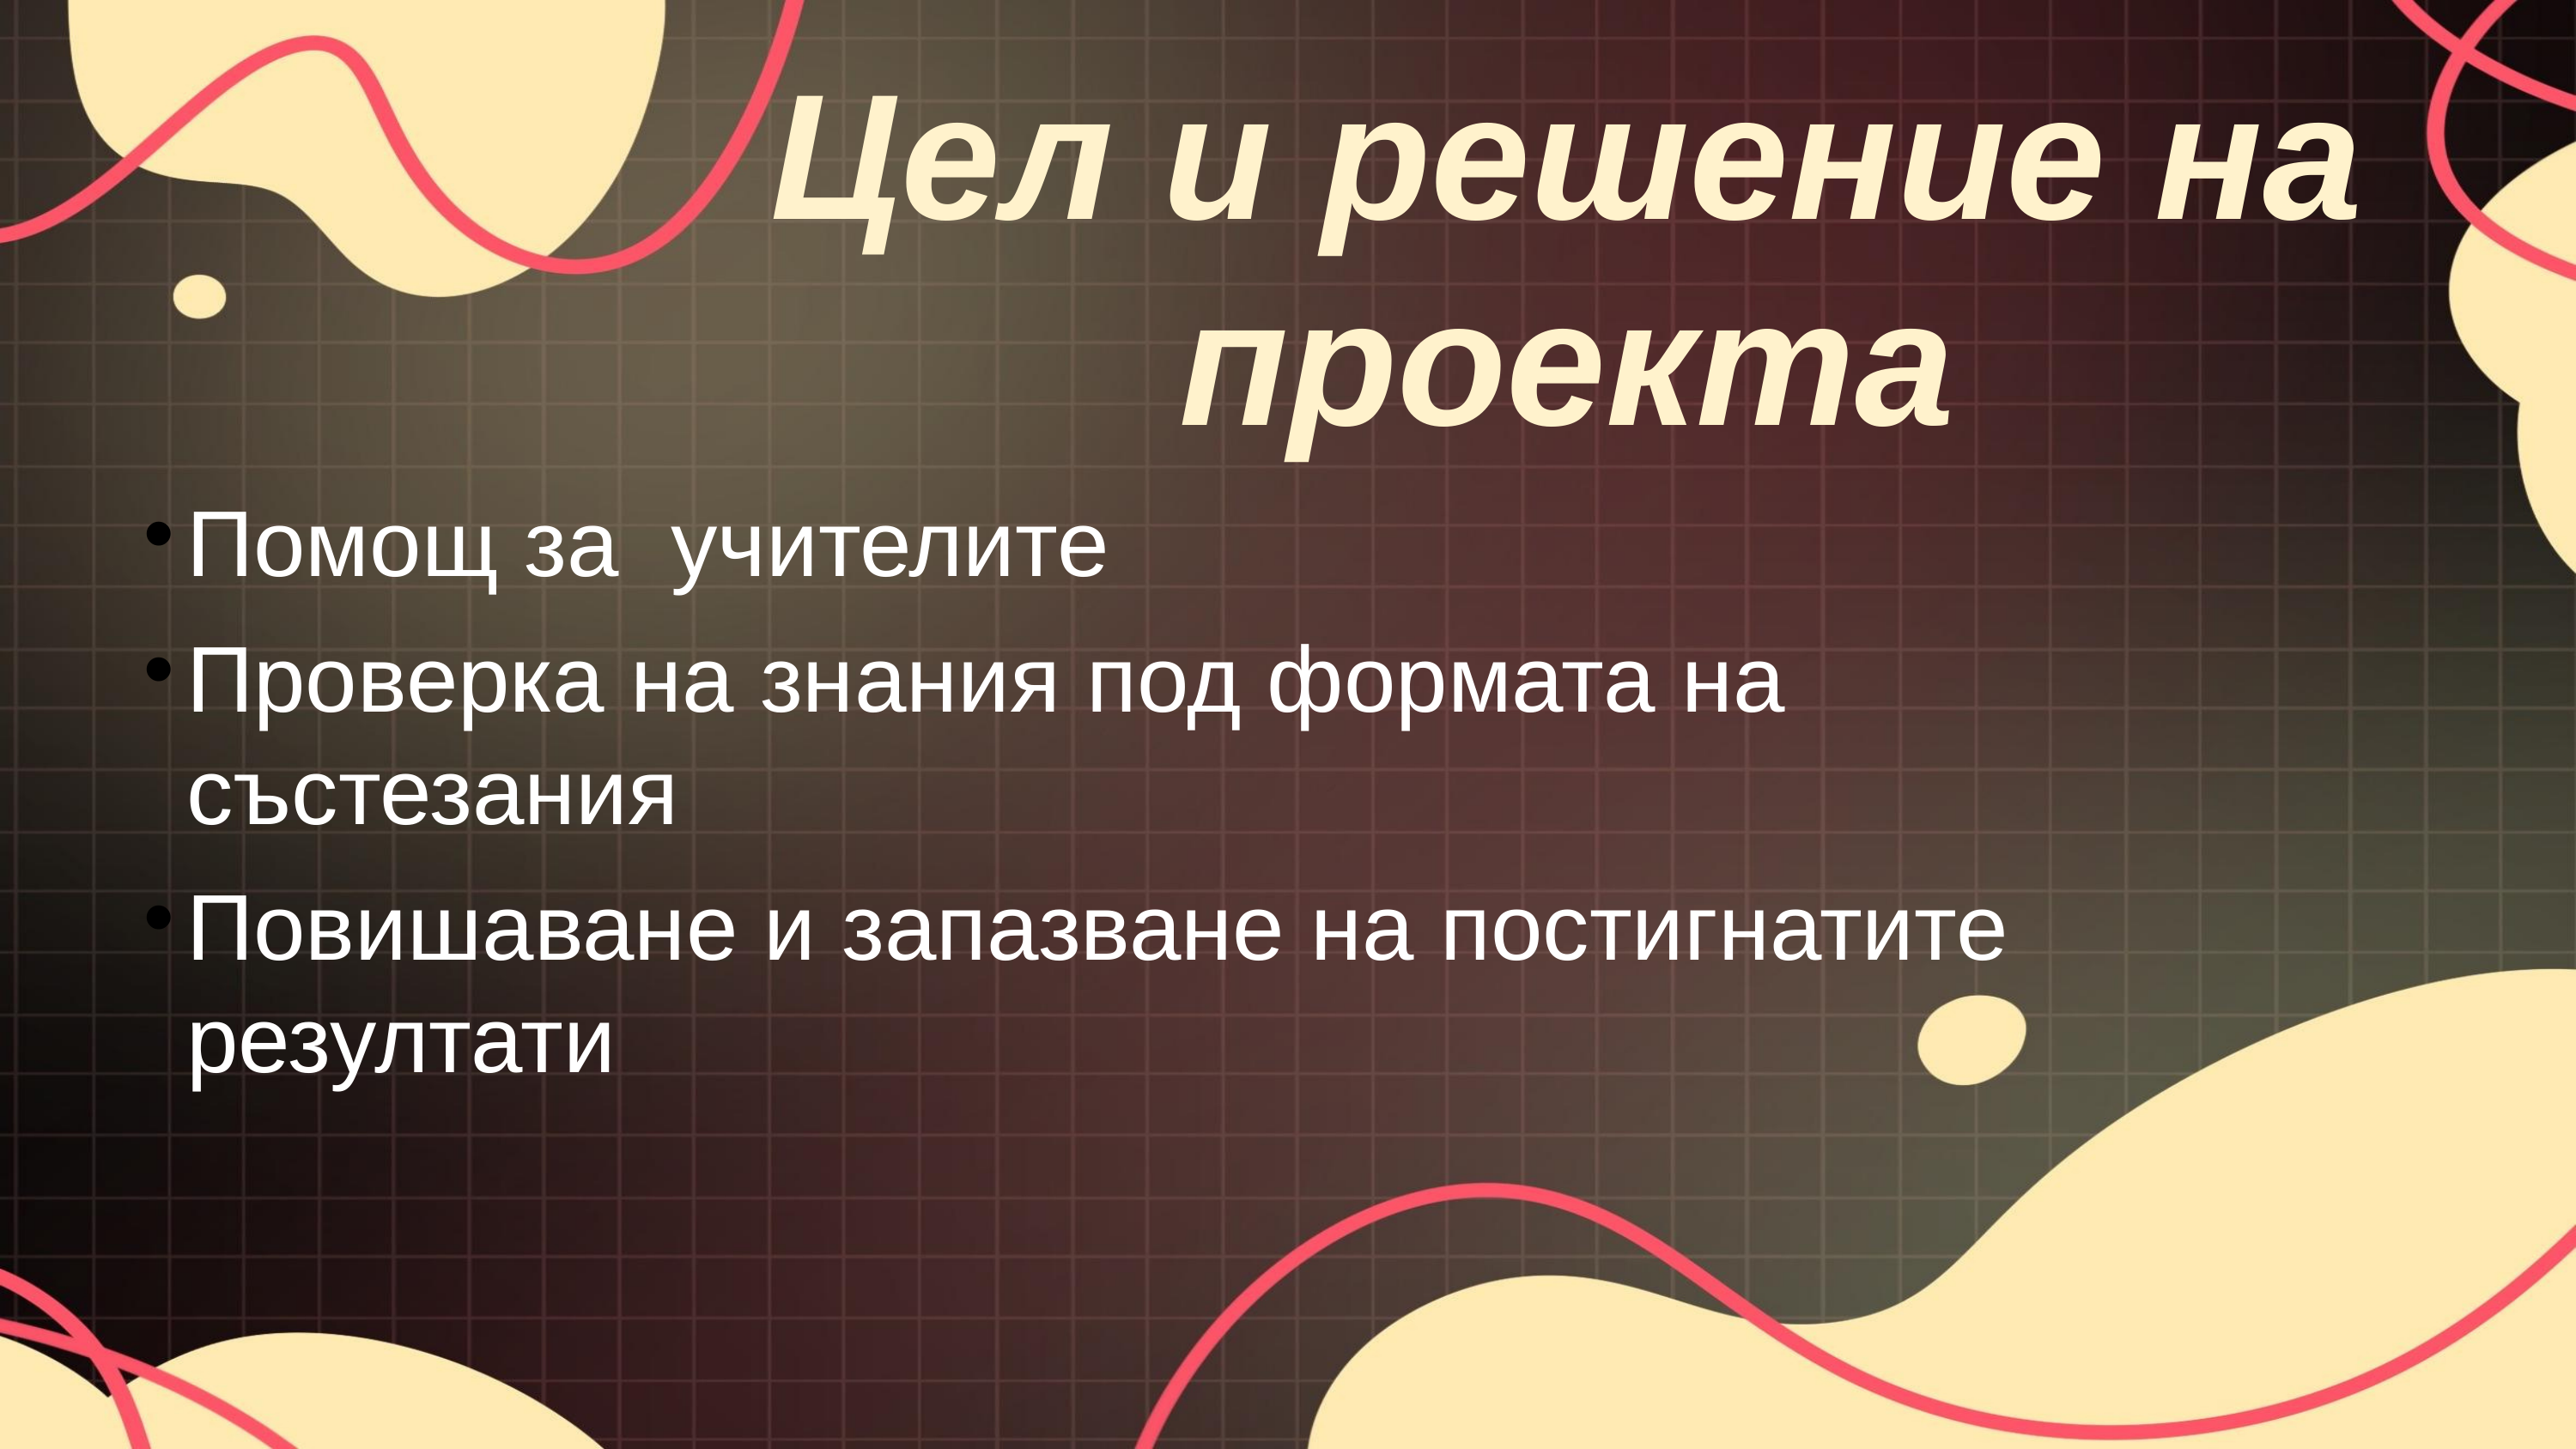

Цел и решение на проекта

# Помощ за  учителите
Проверка на знания под формата на състезания
Повишаване и запазване на постигнатите резултати